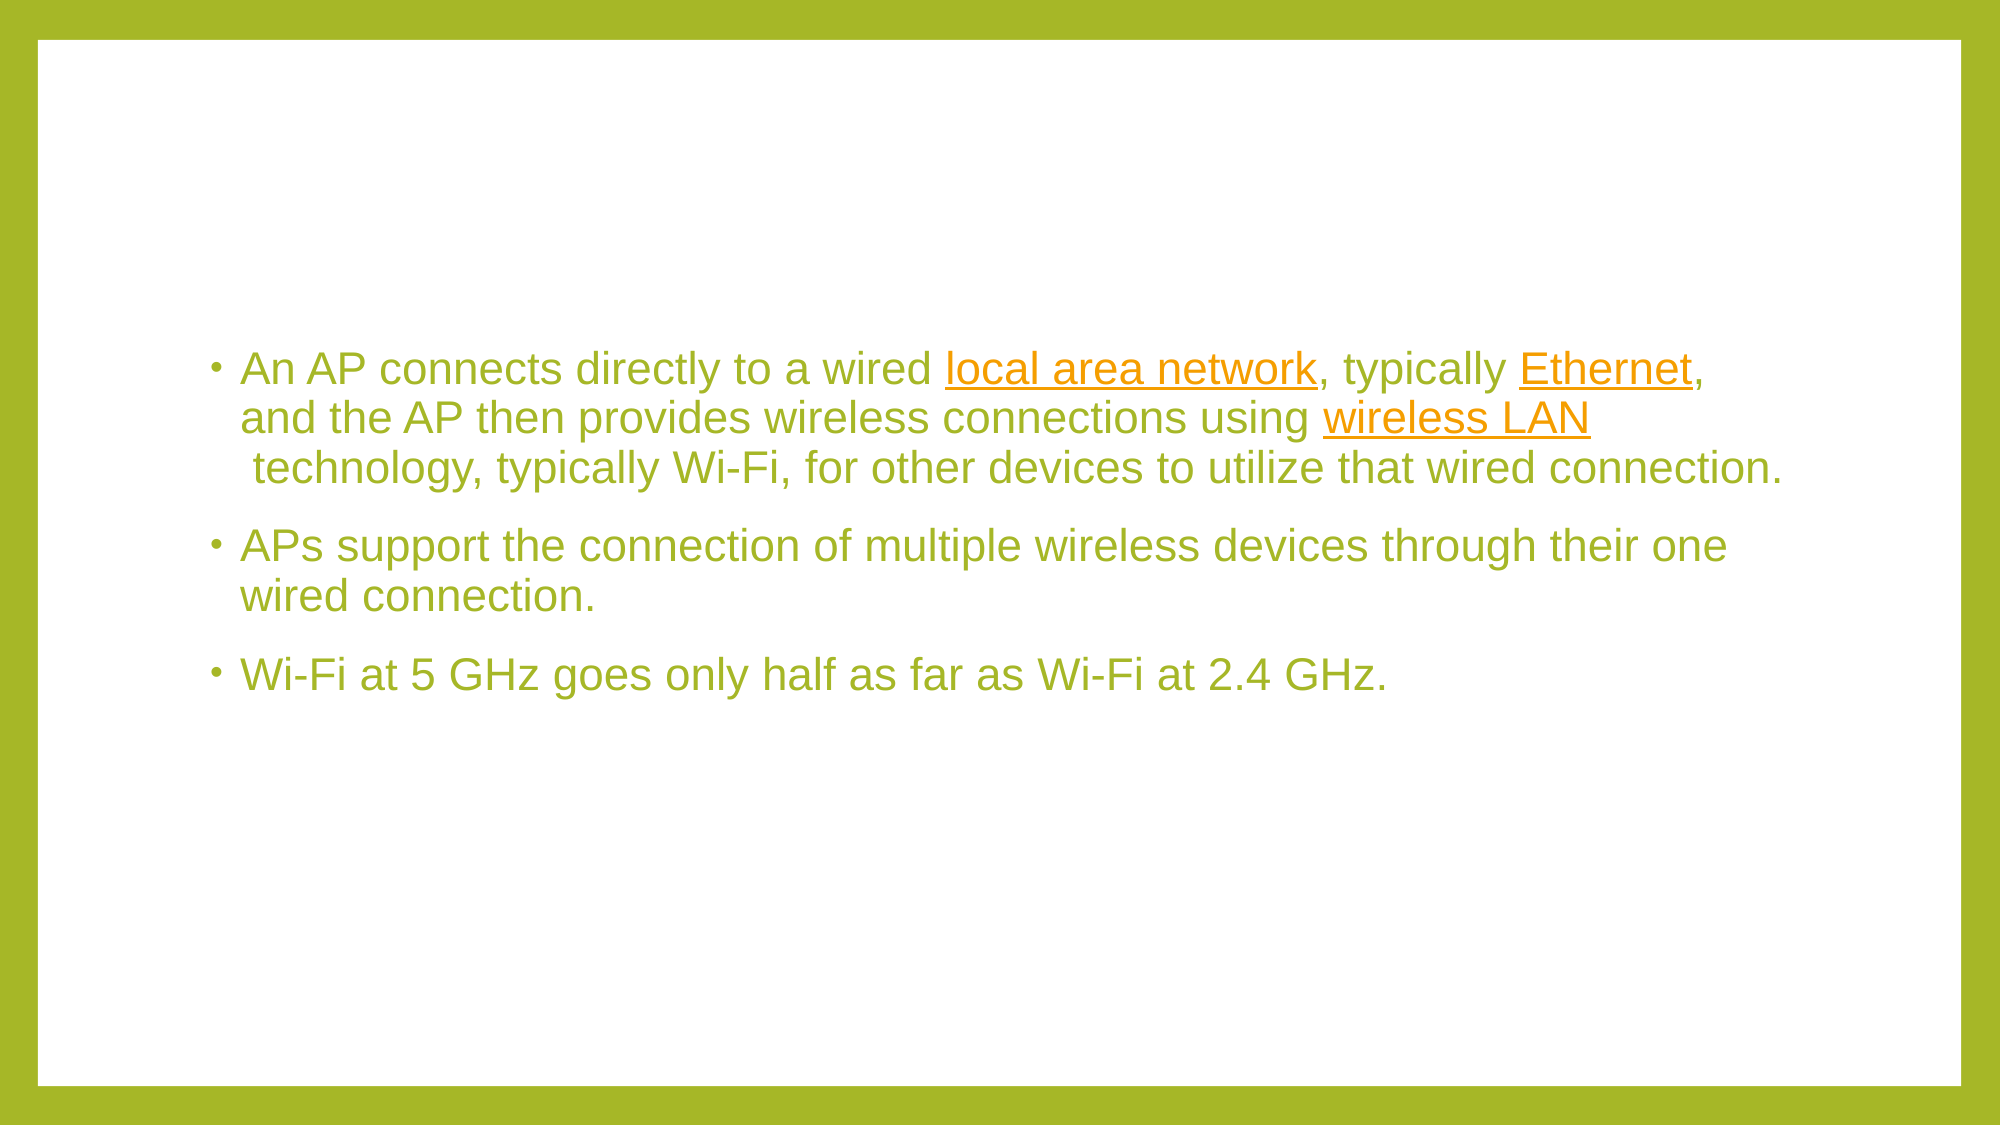

#
An AP connects directly to a wired local area network, typically Ethernet, and the AP then provides wireless connections using wireless LAN technology, typically Wi-Fi, for other devices to utilize that wired connection.
APs support the connection of multiple wireless devices through their one wired connection.
Wi-Fi at 5 GHz goes only half as far as Wi-Fi at 2.4 GHz.